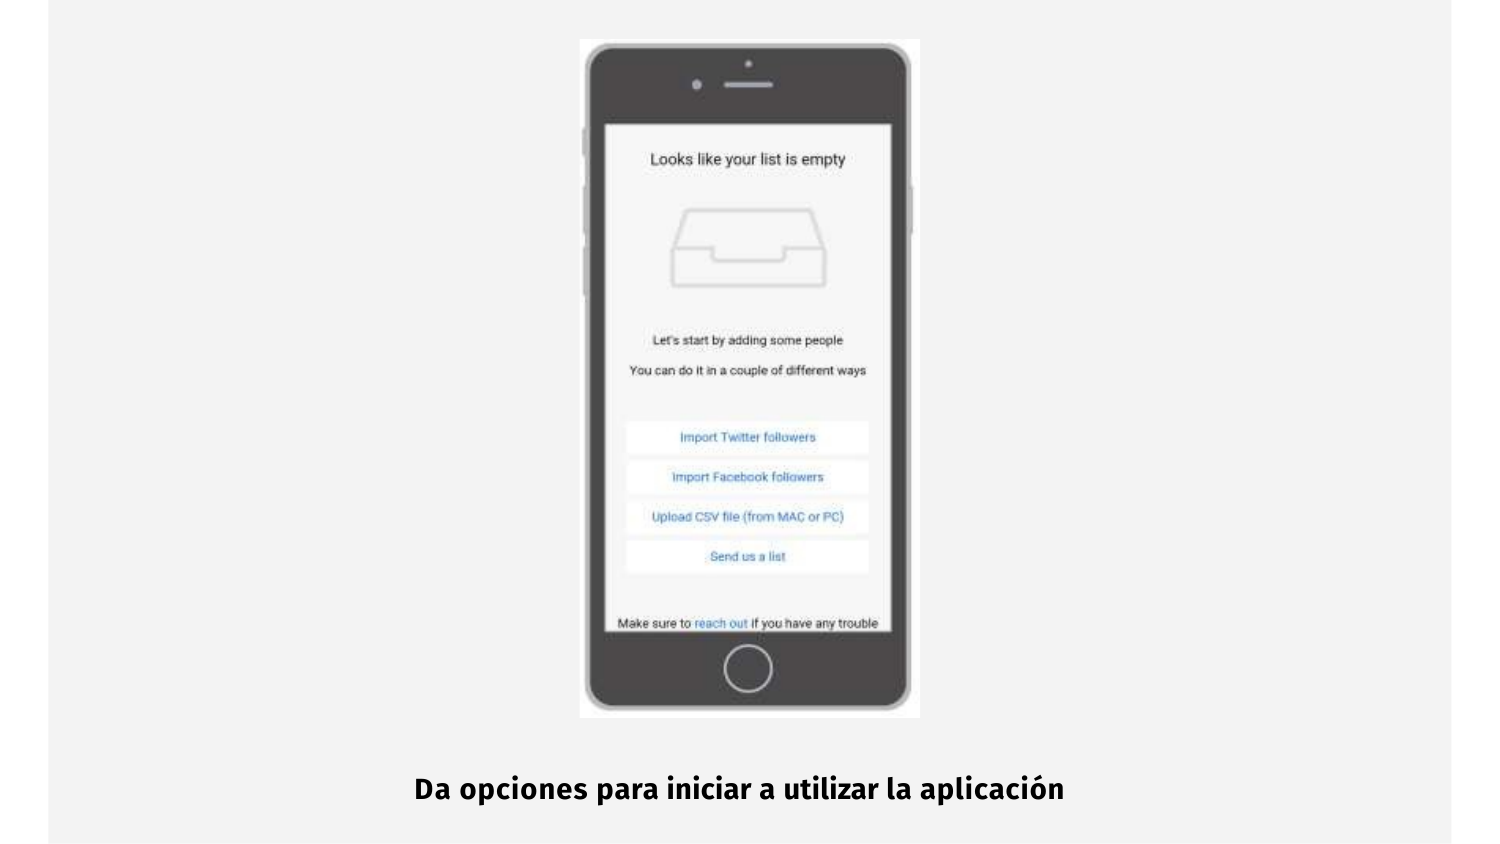

Da opciones para iniciar a utilizar la aplicación